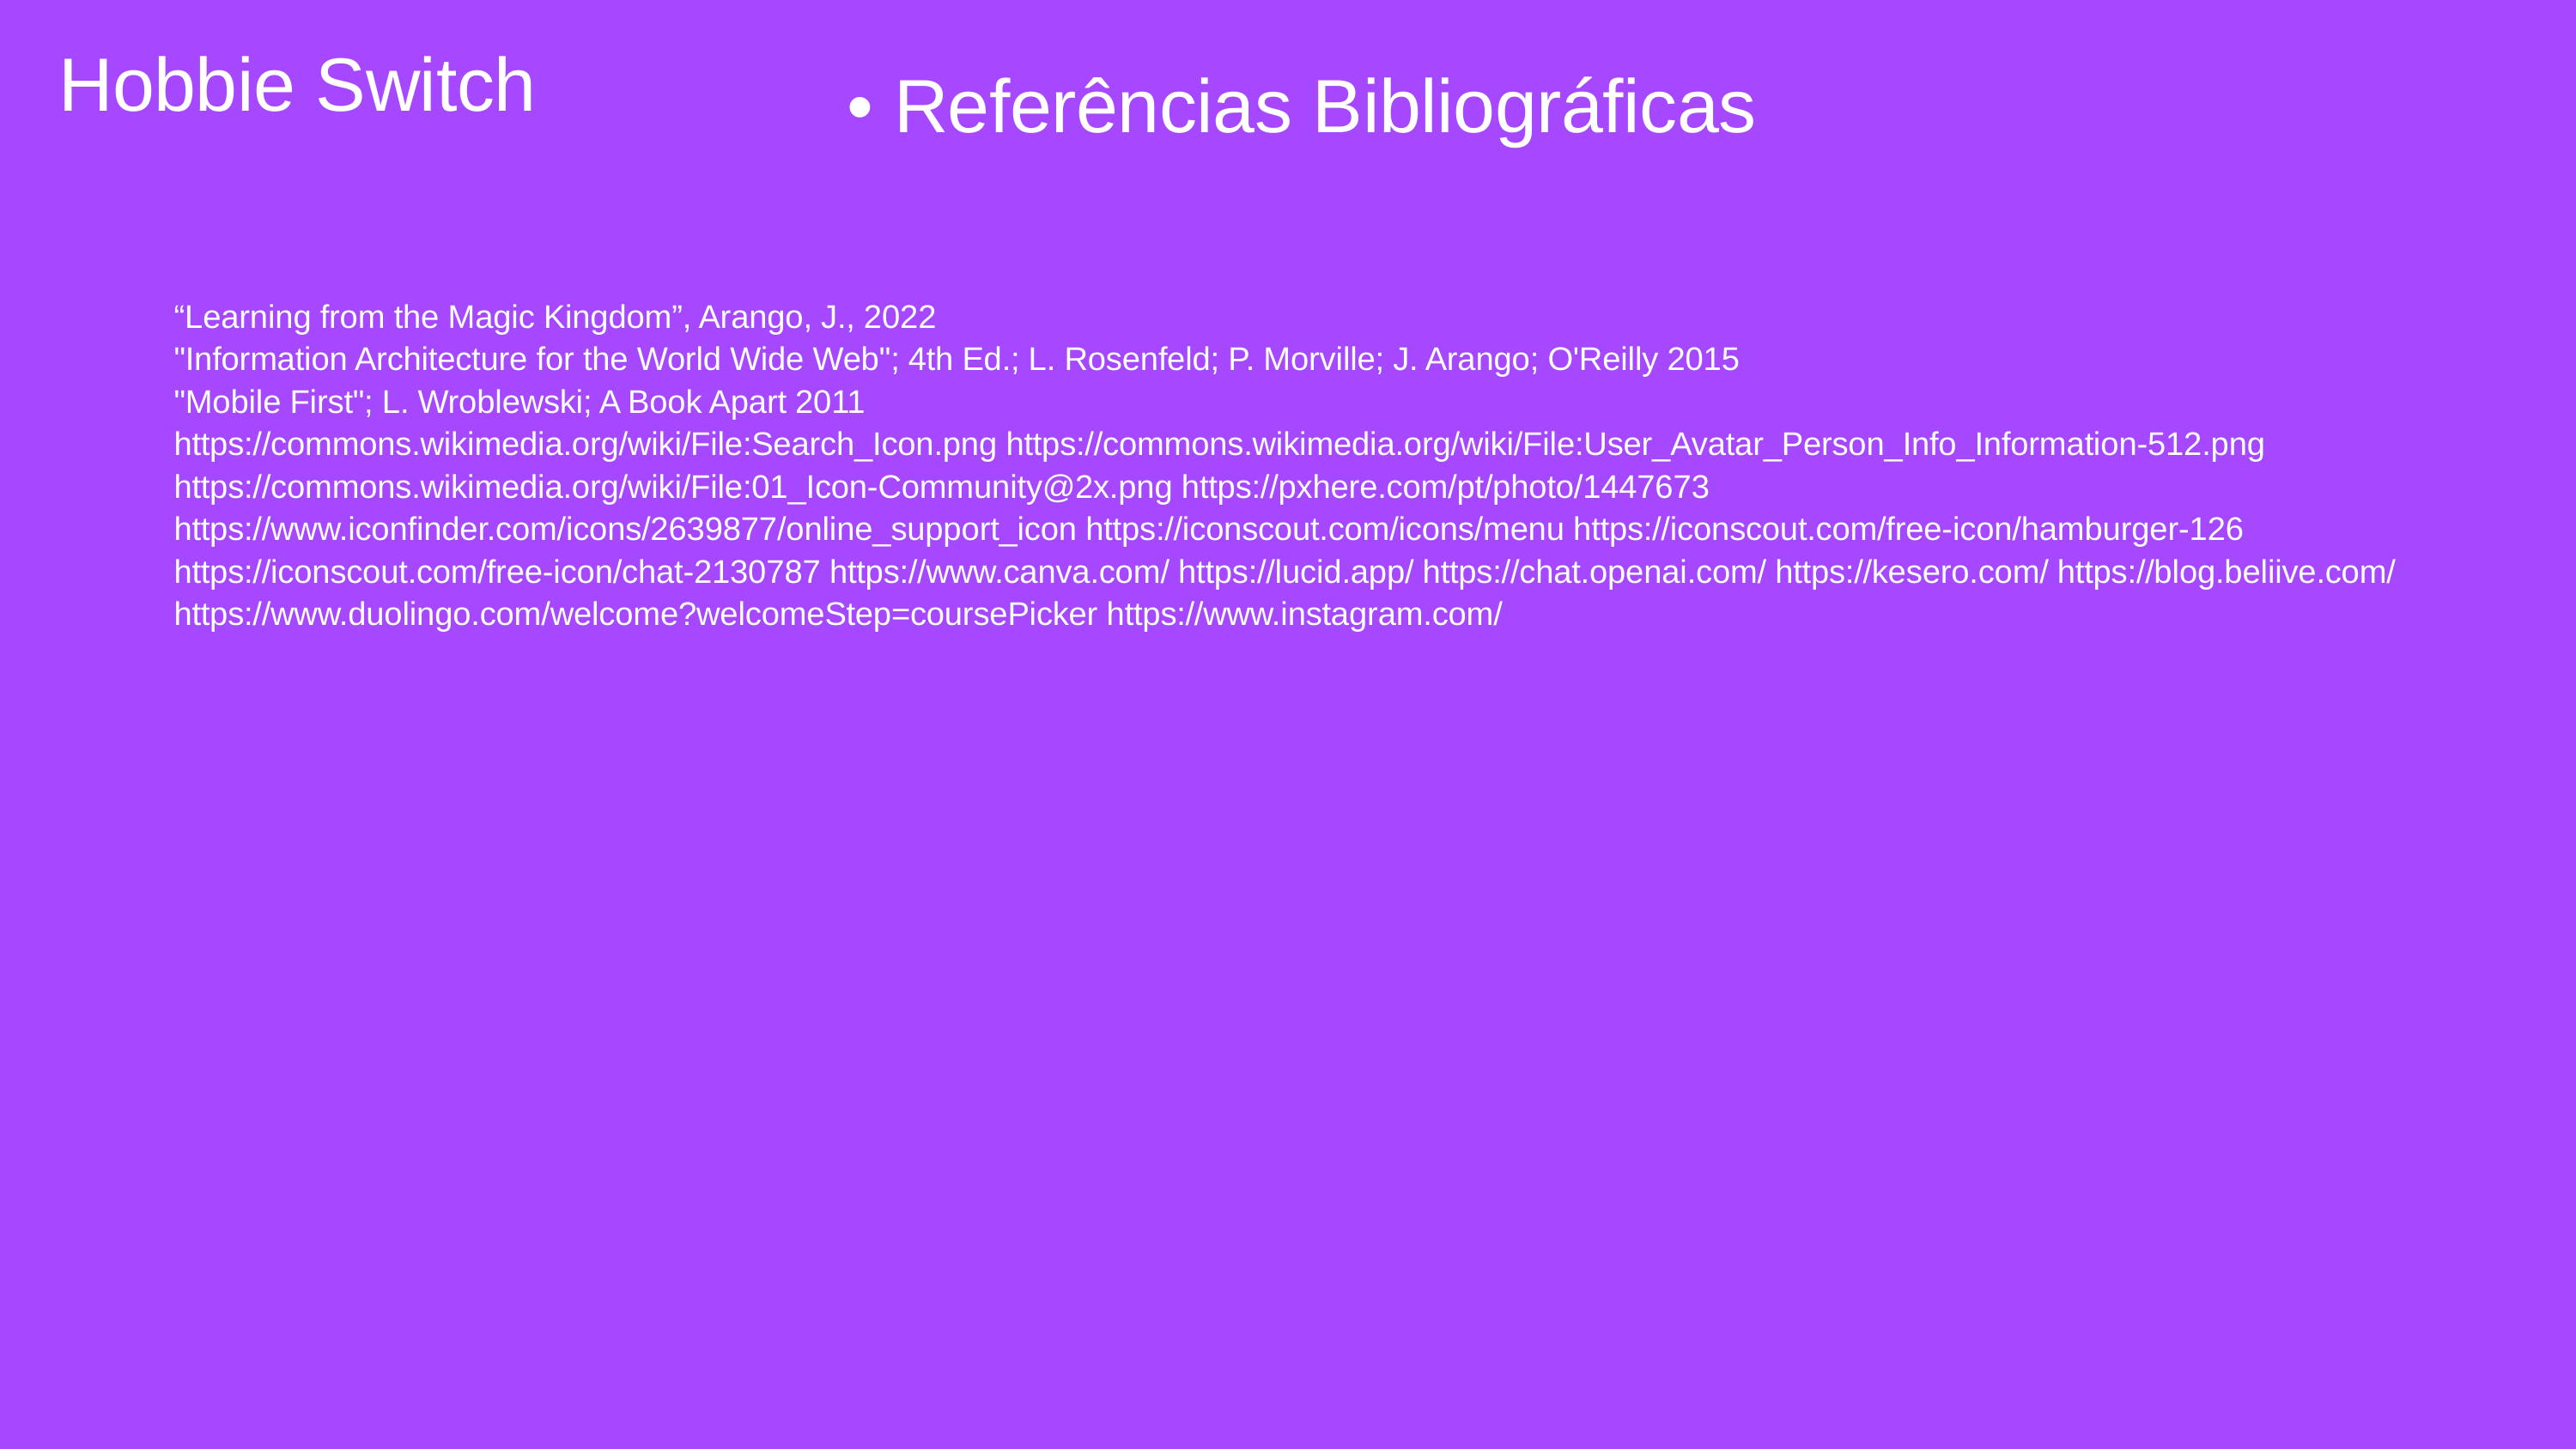

Hobbie Switch
• Referências Bibliográficas
“Learning from the Magic Kingdom”, Arango, J., 2022
"Information Architecture for the World Wide Web"; 4th Ed.; L. Rosenfeld; P. Morville; J. Arango; O'Reilly 2015
"Mobile First"; L. Wroblewski; A Book Apart 2011
https://commons.wikimedia.org/wiki/File:Search_Icon.png https://commons.wikimedia.org/wiki/File:User_Avatar_Person_Info_Information-512.png https://commons.wikimedia.org/wiki/File:01_Icon-Community@2x.png https://pxhere.com/pt/photo/1447673 https://www.iconfinder.com/icons/2639877/online_support_icon https://iconscout.com/icons/menu https://iconscout.com/free-icon/hamburger-126 https://iconscout.com/free-icon/chat-2130787 https://www.canva.com/ https://lucid.app/ https://chat.openai.com/ https://kesero.com/ https://blog.beliive.com/ https://www.duolingo.com/welcome?welcomeStep=coursePicker https://www.instagram.com/